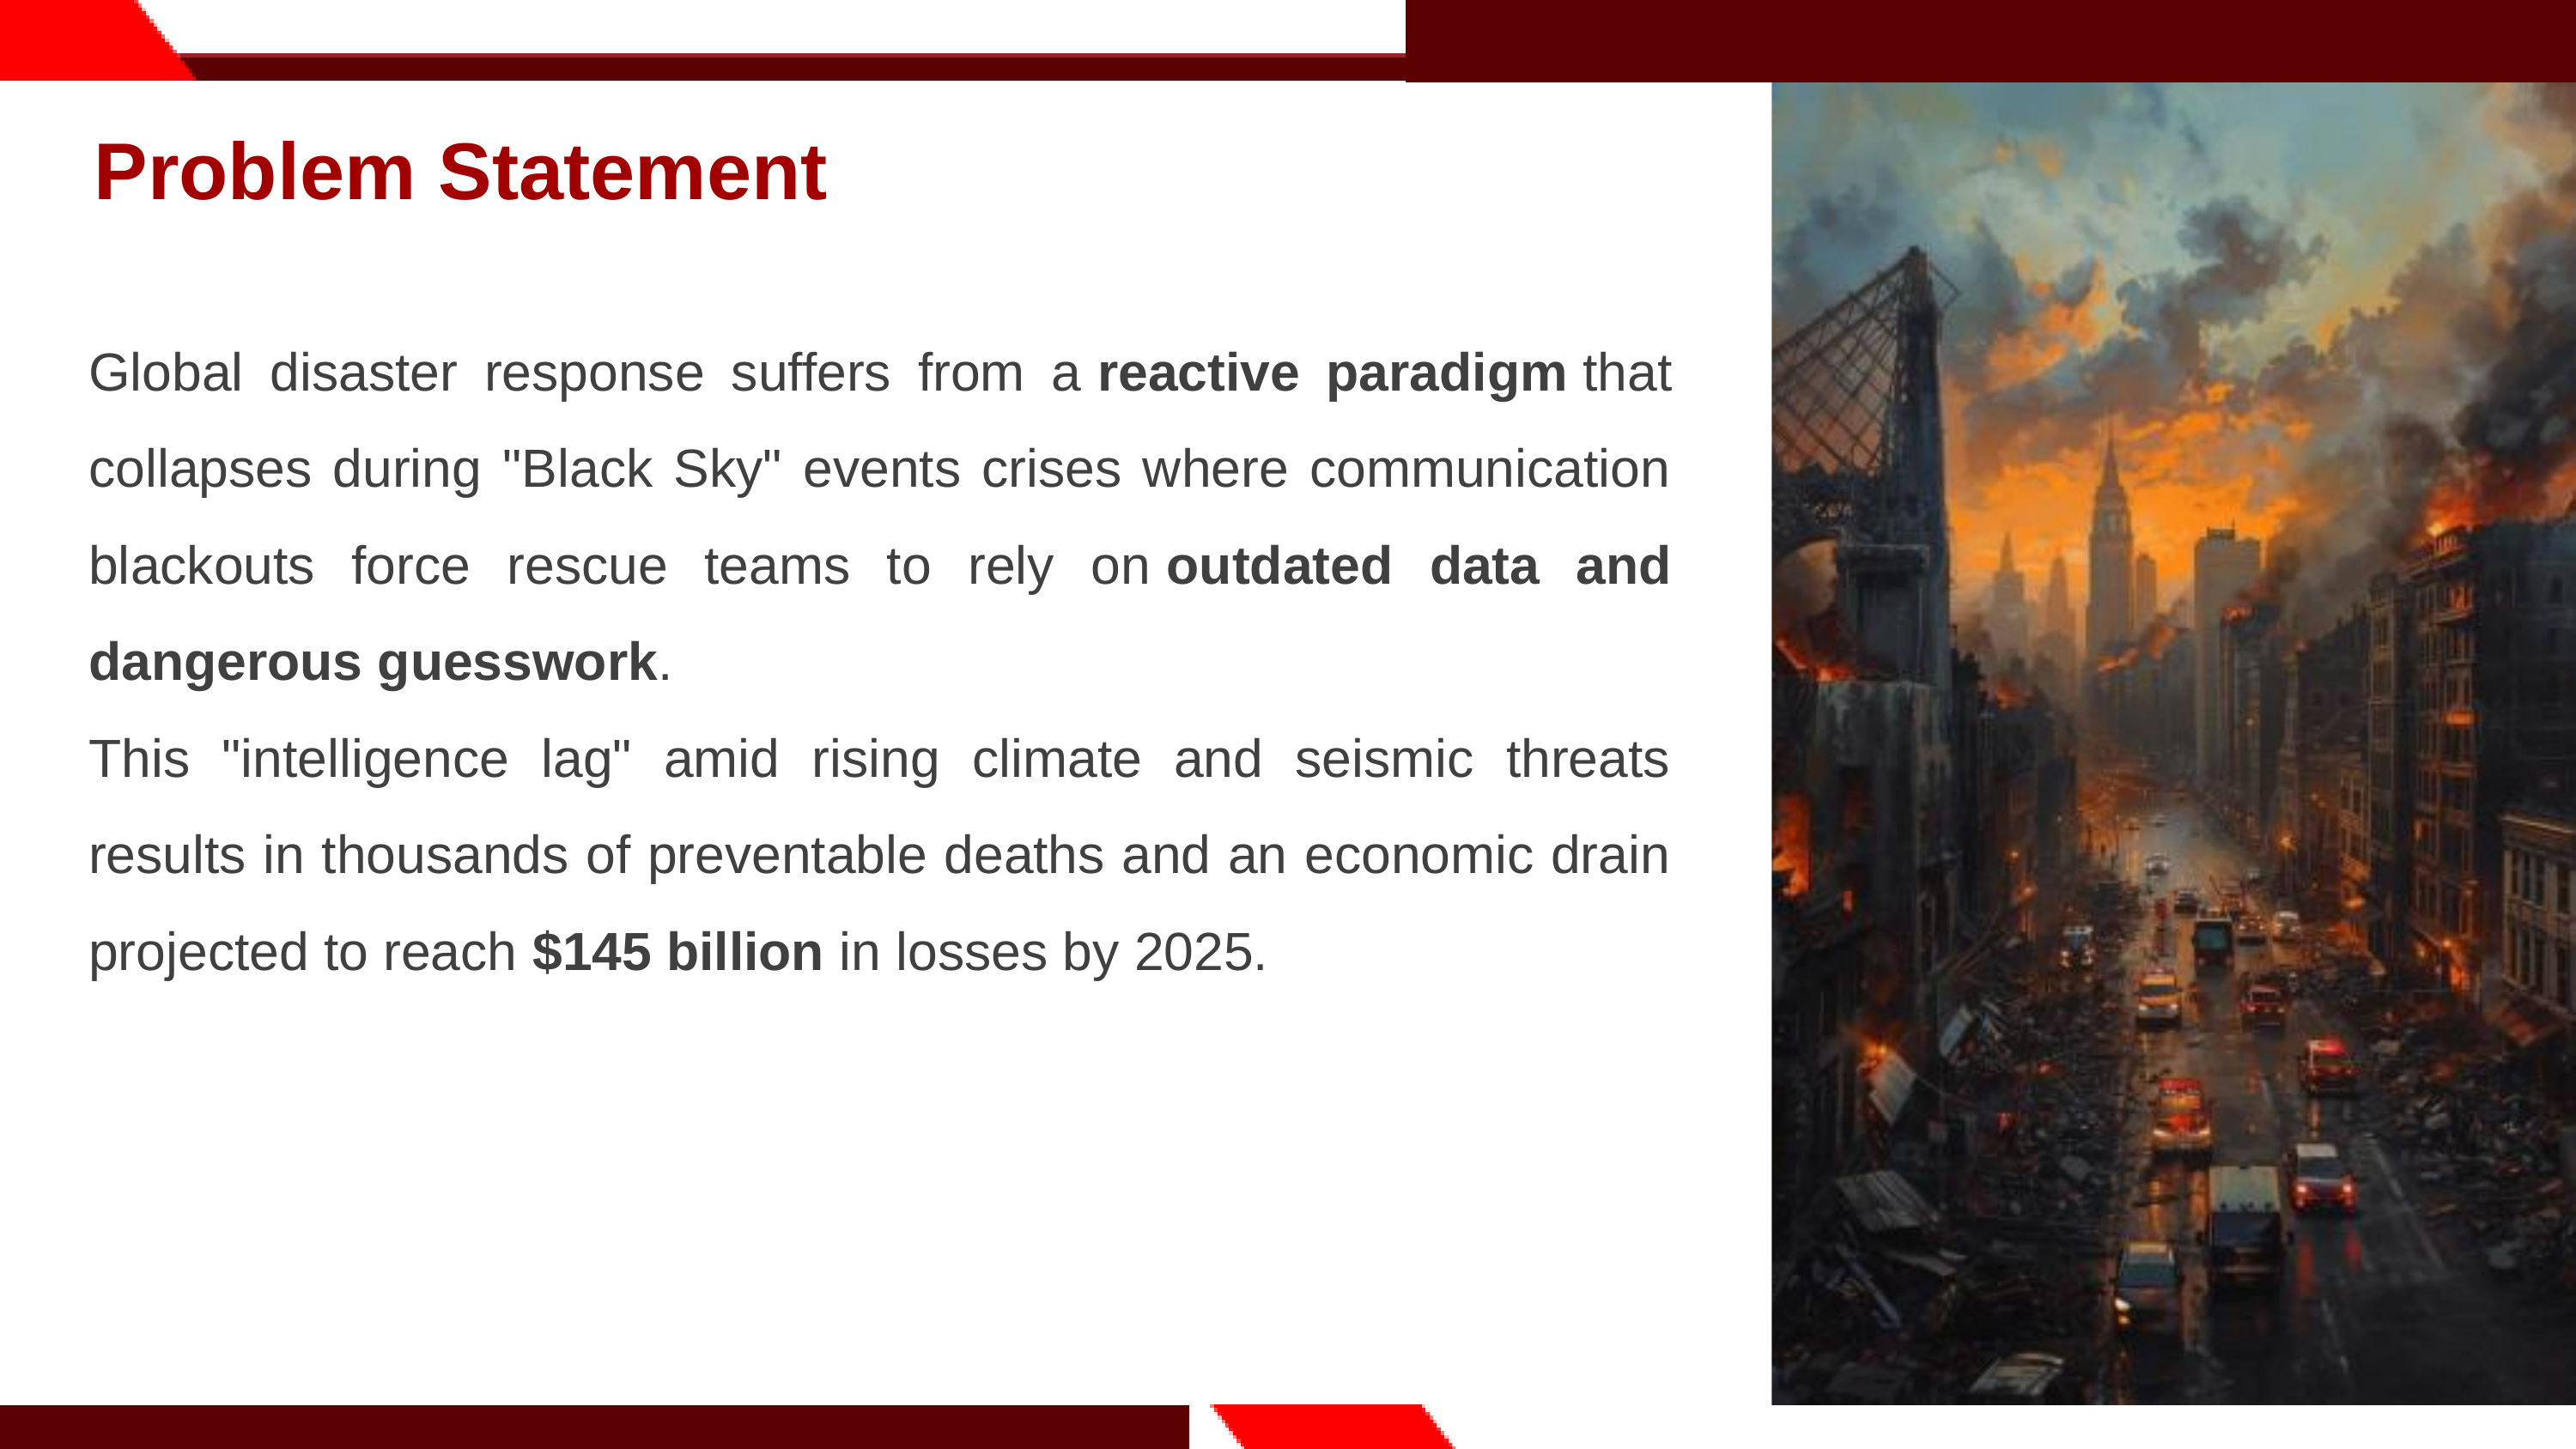

Problem Statement
Global disaster response suffers from a reactive paradigm that collapses during "Black Sky" events crises where communication blackouts force rescue teams to rely on outdated data and dangerous guesswork.
This "intelligence lag" amid rising climate and seismic threats results in thousands of preventable deaths and an economic drain projected to reach $145 billion in losses by 2025.